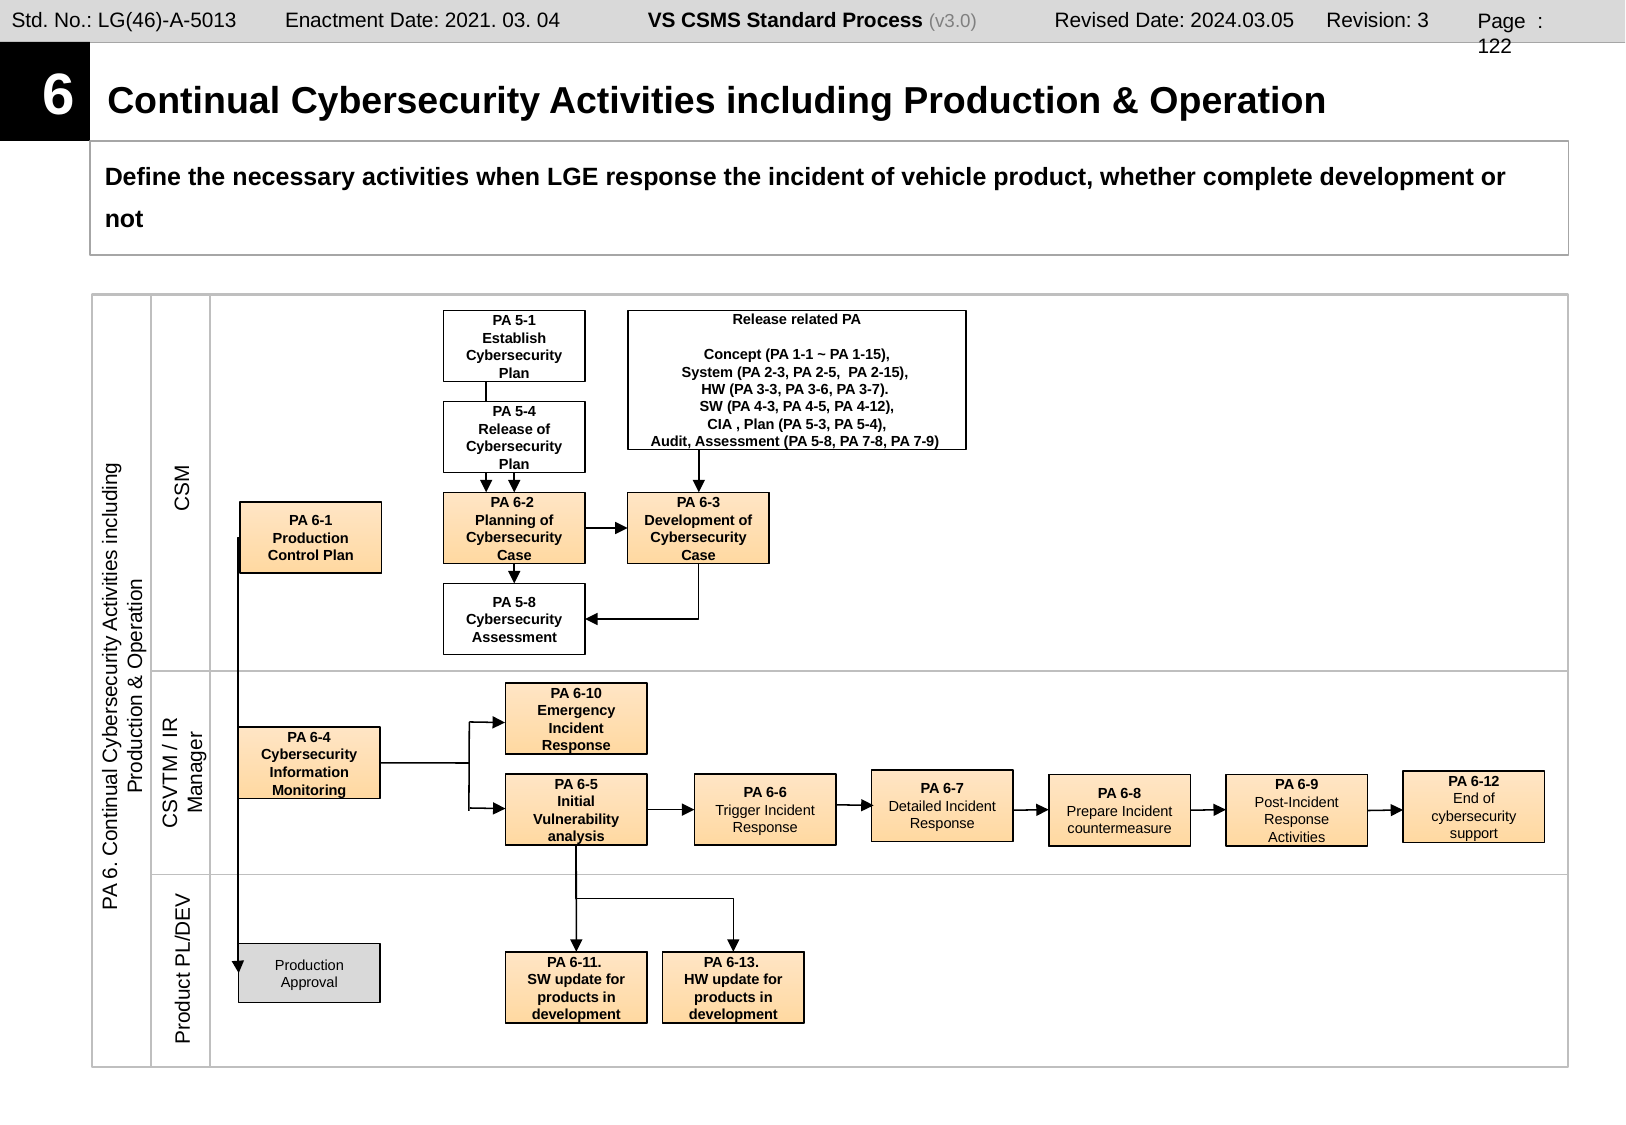

Page  :  122
6
# Continual Cybersecurity Activities including Production & Operation
Define the necessary activities when LGE response the incident of vehicle product, whether complete development or not

PA 5-1
Establish Cybersecurity Plan
Release related PA
Concept (PA 1-1 ~ PA 1-15),
System (PA 2-3, PA 2-5,  PA 2-15),
HW (PA 3-3, PA 3-6, PA 3-7).
SW (PA 4-3, PA 4-5, PA 4-12),
CIA , Plan (PA 5-3, PA 5-4),
Audit, Assessment (PA 5-8, PA 7-8, PA 7-9)
PA 5-4
Release of Cybersecurity Plan
CSM
PA 6-2
Planning of Cybersecurity Case
PA 6-3
Development of Cybersecurity Case
PA 6-1
Production Control Plan
PA 5-8
Cybersecurity Assessment
PA 6. Continual Cybersecurity Activities including Production & Operation
PA 6-10
Emergency Incident Response
PA 6-4
Cybersecurity Information Monitoring
CSVTM / IR Manager
PA 6-7
Detailed Incident Response
PA 6-12
End of cybersecurity support
PA 6-5
Initial Vulnerability analysis
PA 6-6
Trigger Incident Response
PA 6-8
Prepare Incident countermeasure
PA 6-9
Post-Incident Response Activities
Production Approval
Product PL/DEV
PA 6-11.
SW update for products in development
PA 6-13.
HW update for products in development